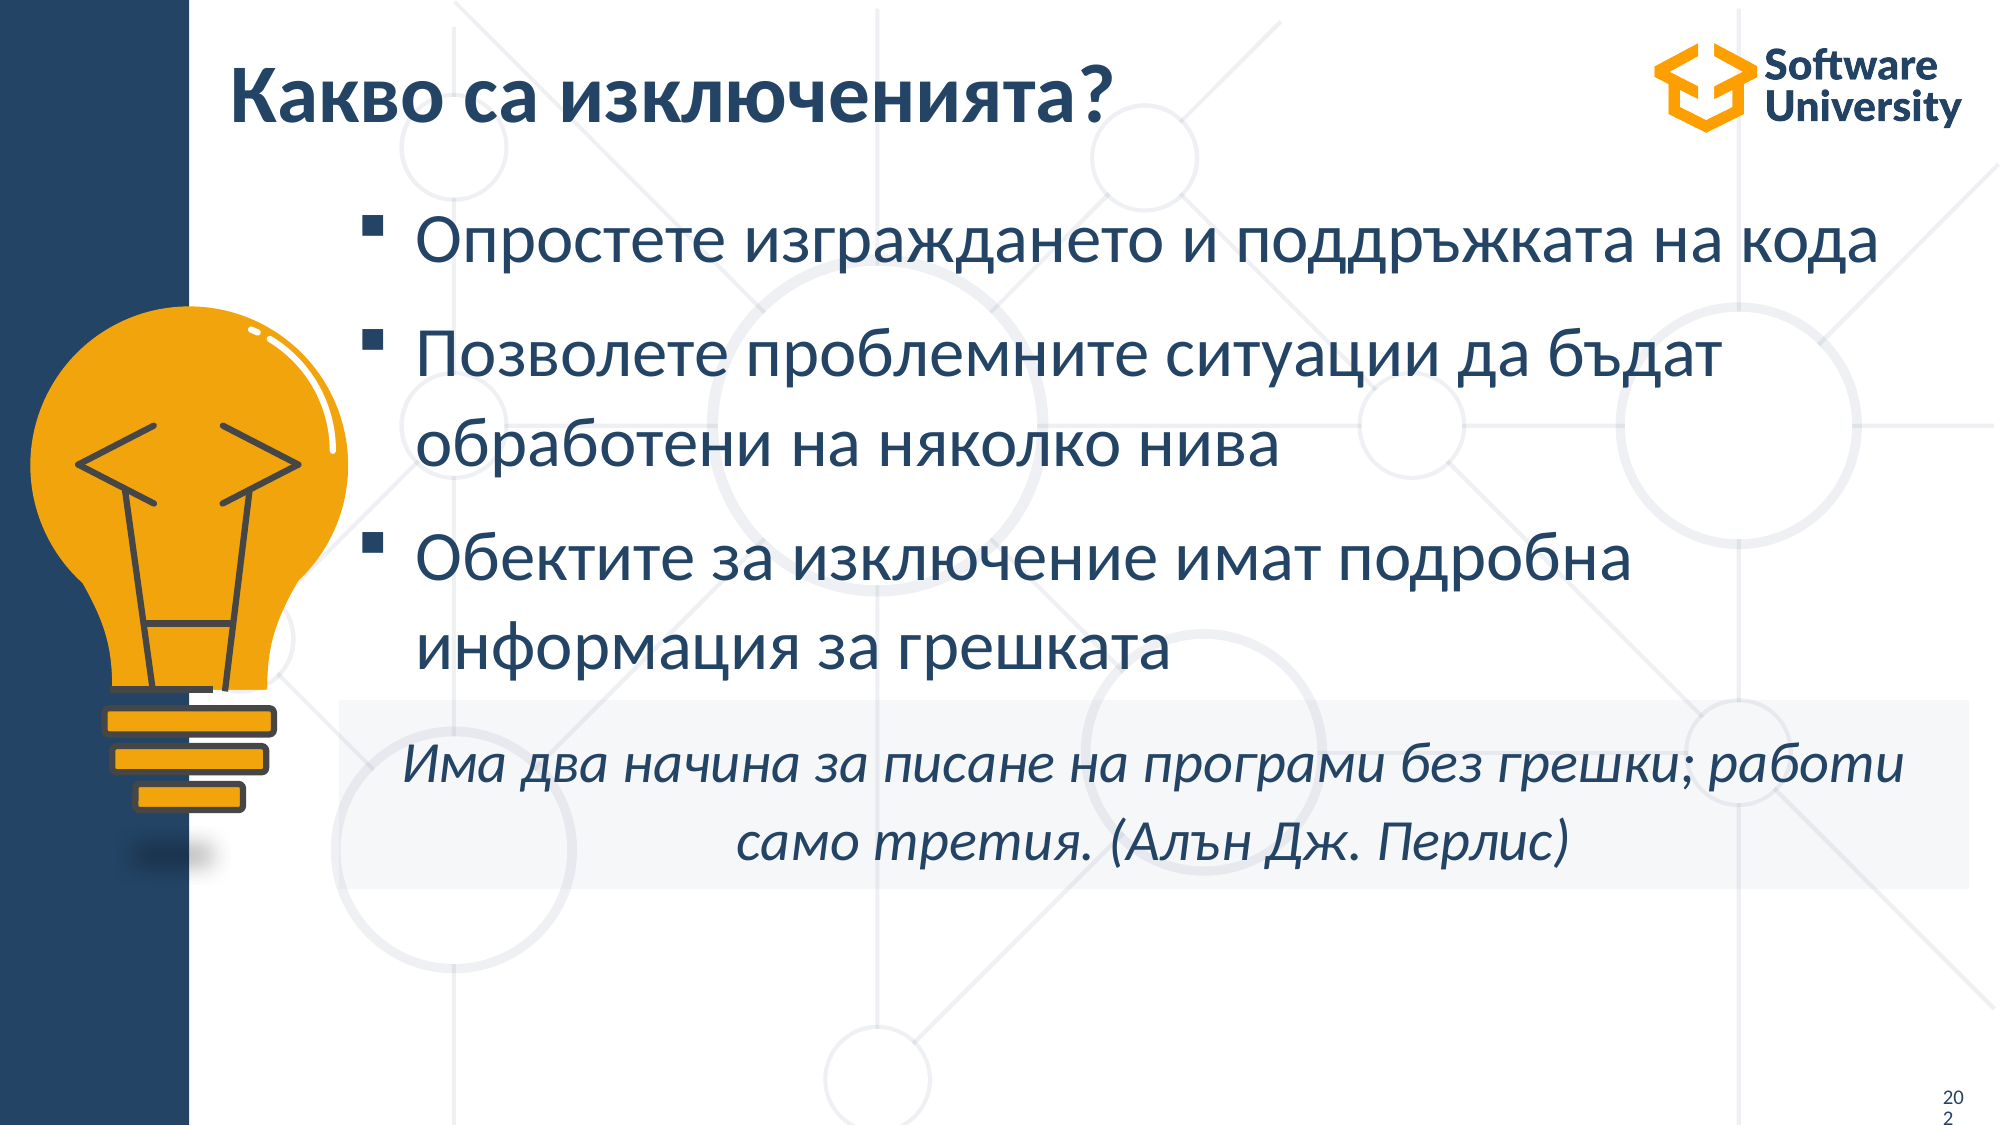

# Какво са изключенията?
Опростете изграждането и поддръжката на кода
Позволете проблемните ситуации да бъдат обработени на няколко нива
Обектите за изключение имат подробна информация за грешката
Има два начина за писане на програми без грешки; работи само третия. (Алън Дж. Перлис)
202